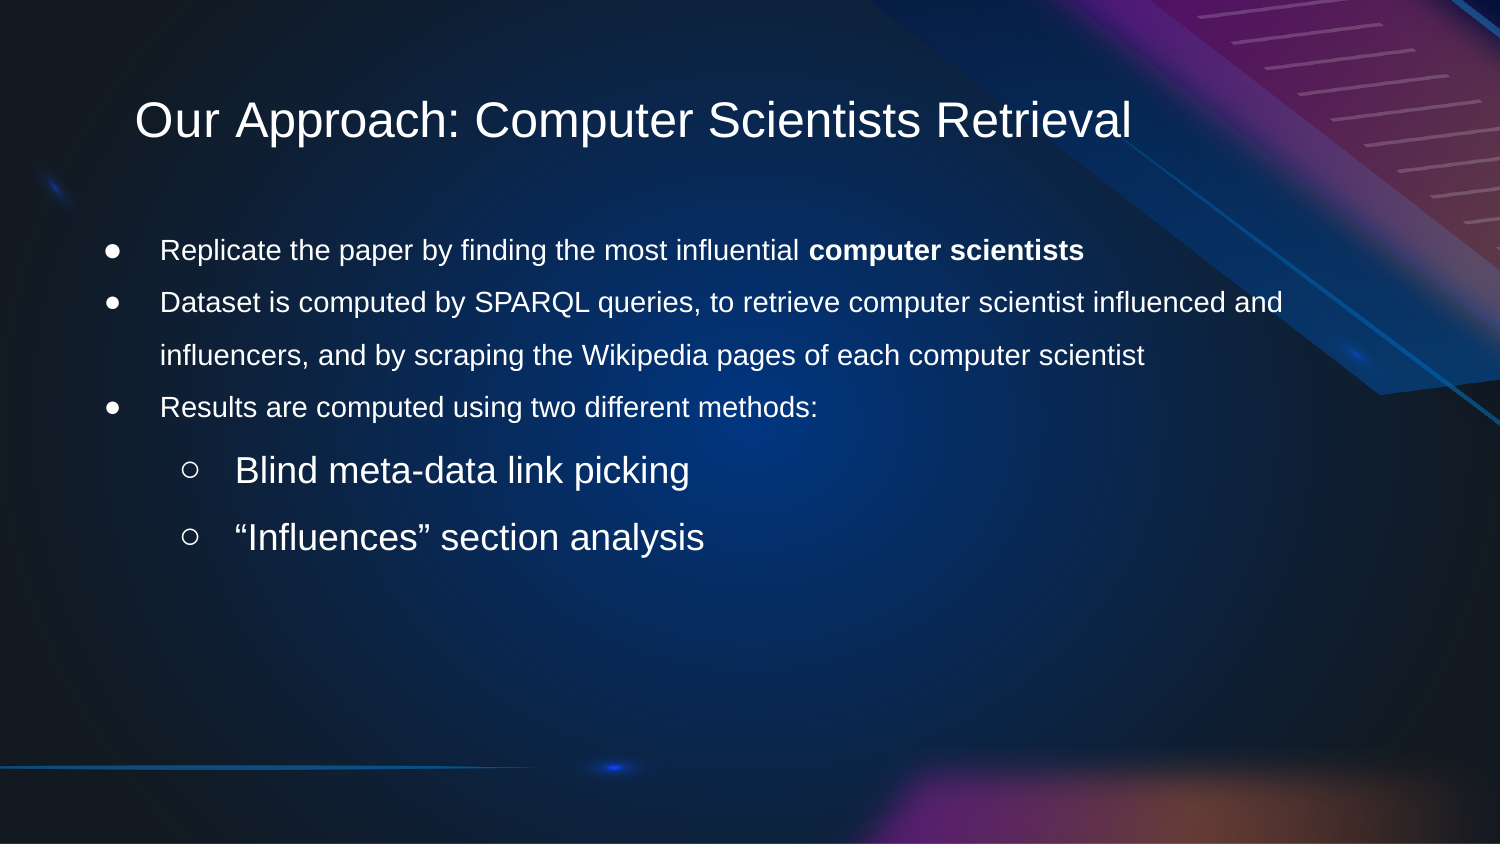

Our Approach: Computer Scientists Retrieval
Replicate the paper by finding the most influential computer scientists
Dataset is computed by SPARQL queries, to retrieve computer scientist influenced and influencers, and by scraping the Wikipedia pages of each computer scientist
Results are computed using two different methods:
Blind meta-data link picking
“Influences” section analysis